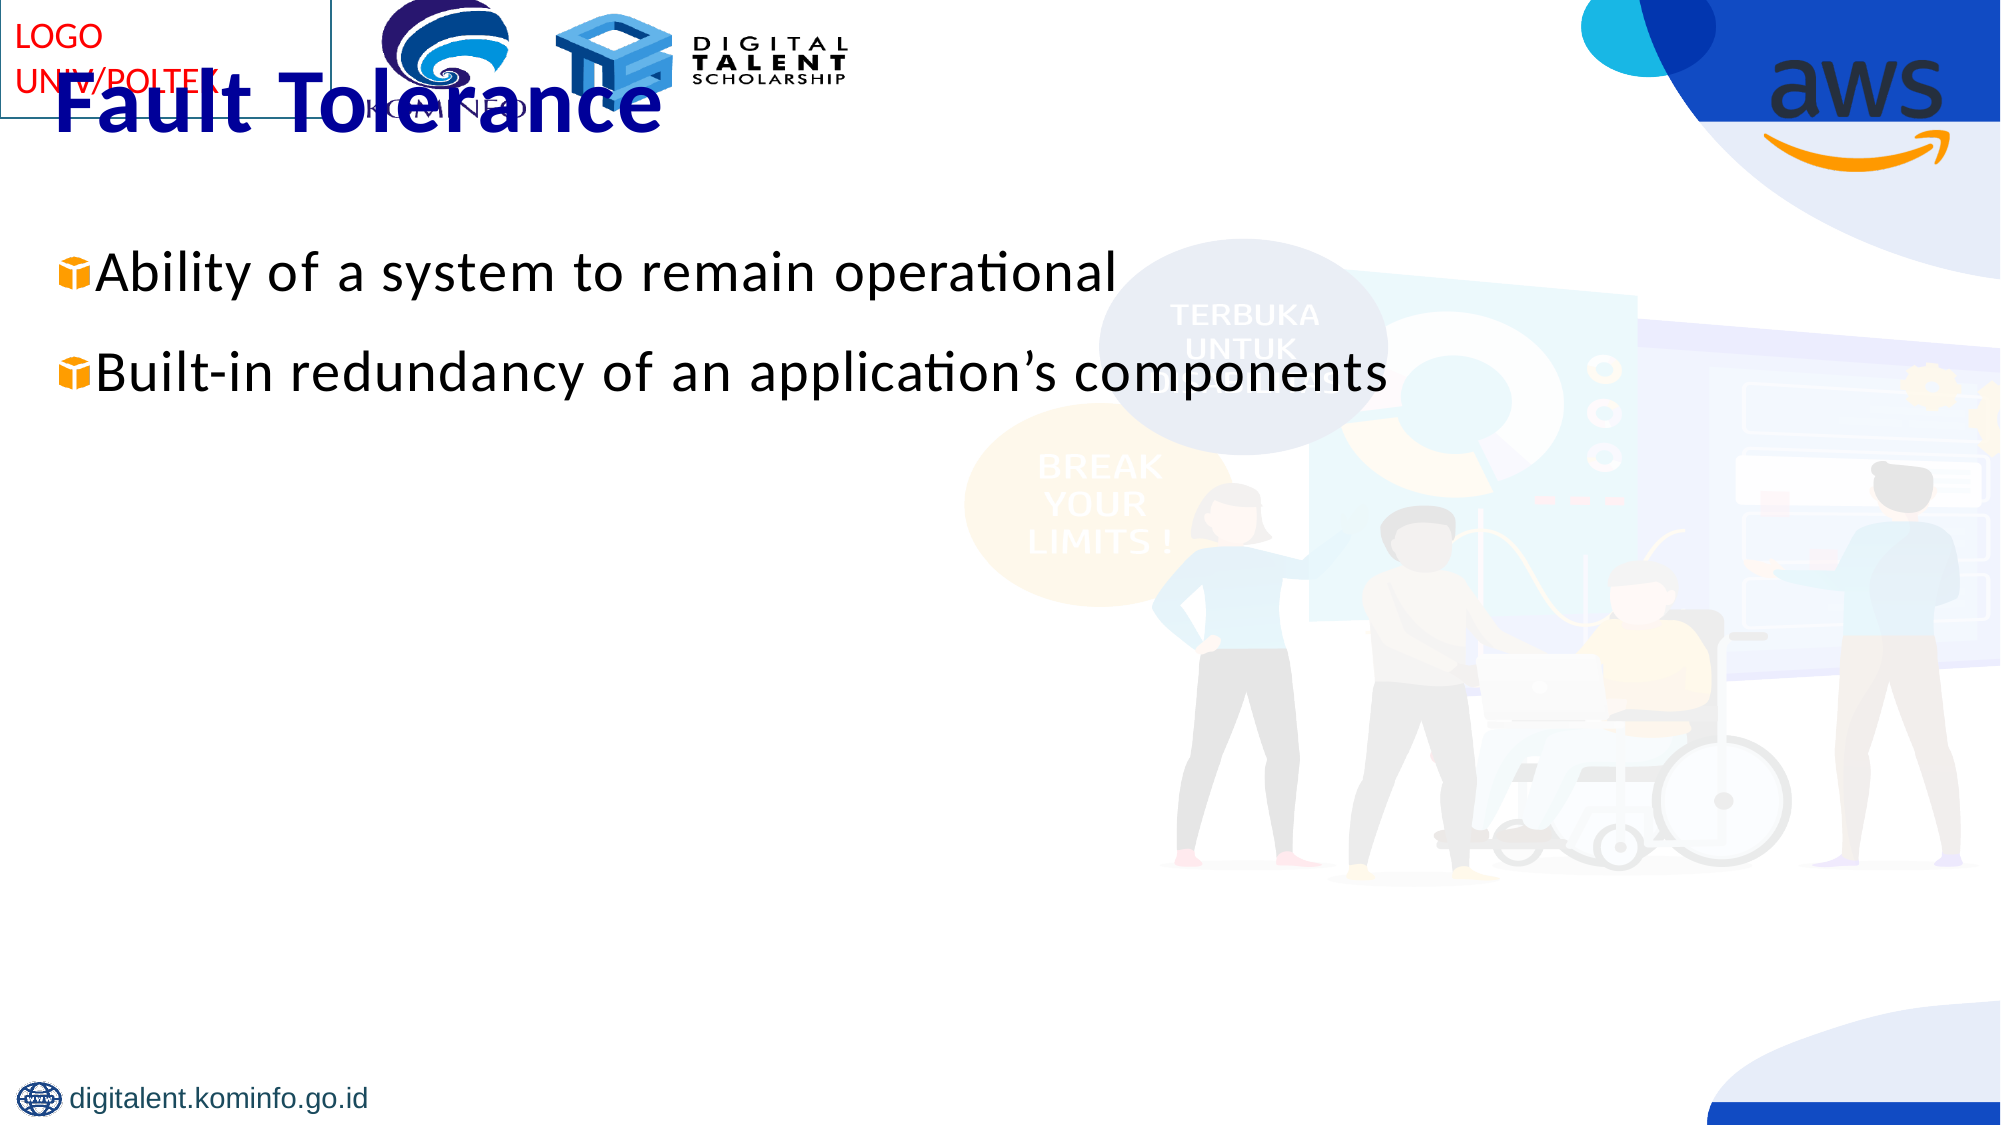

# Fault Tolerance

Ability of a system to remain operational
Built-in redundancy of an application’s components